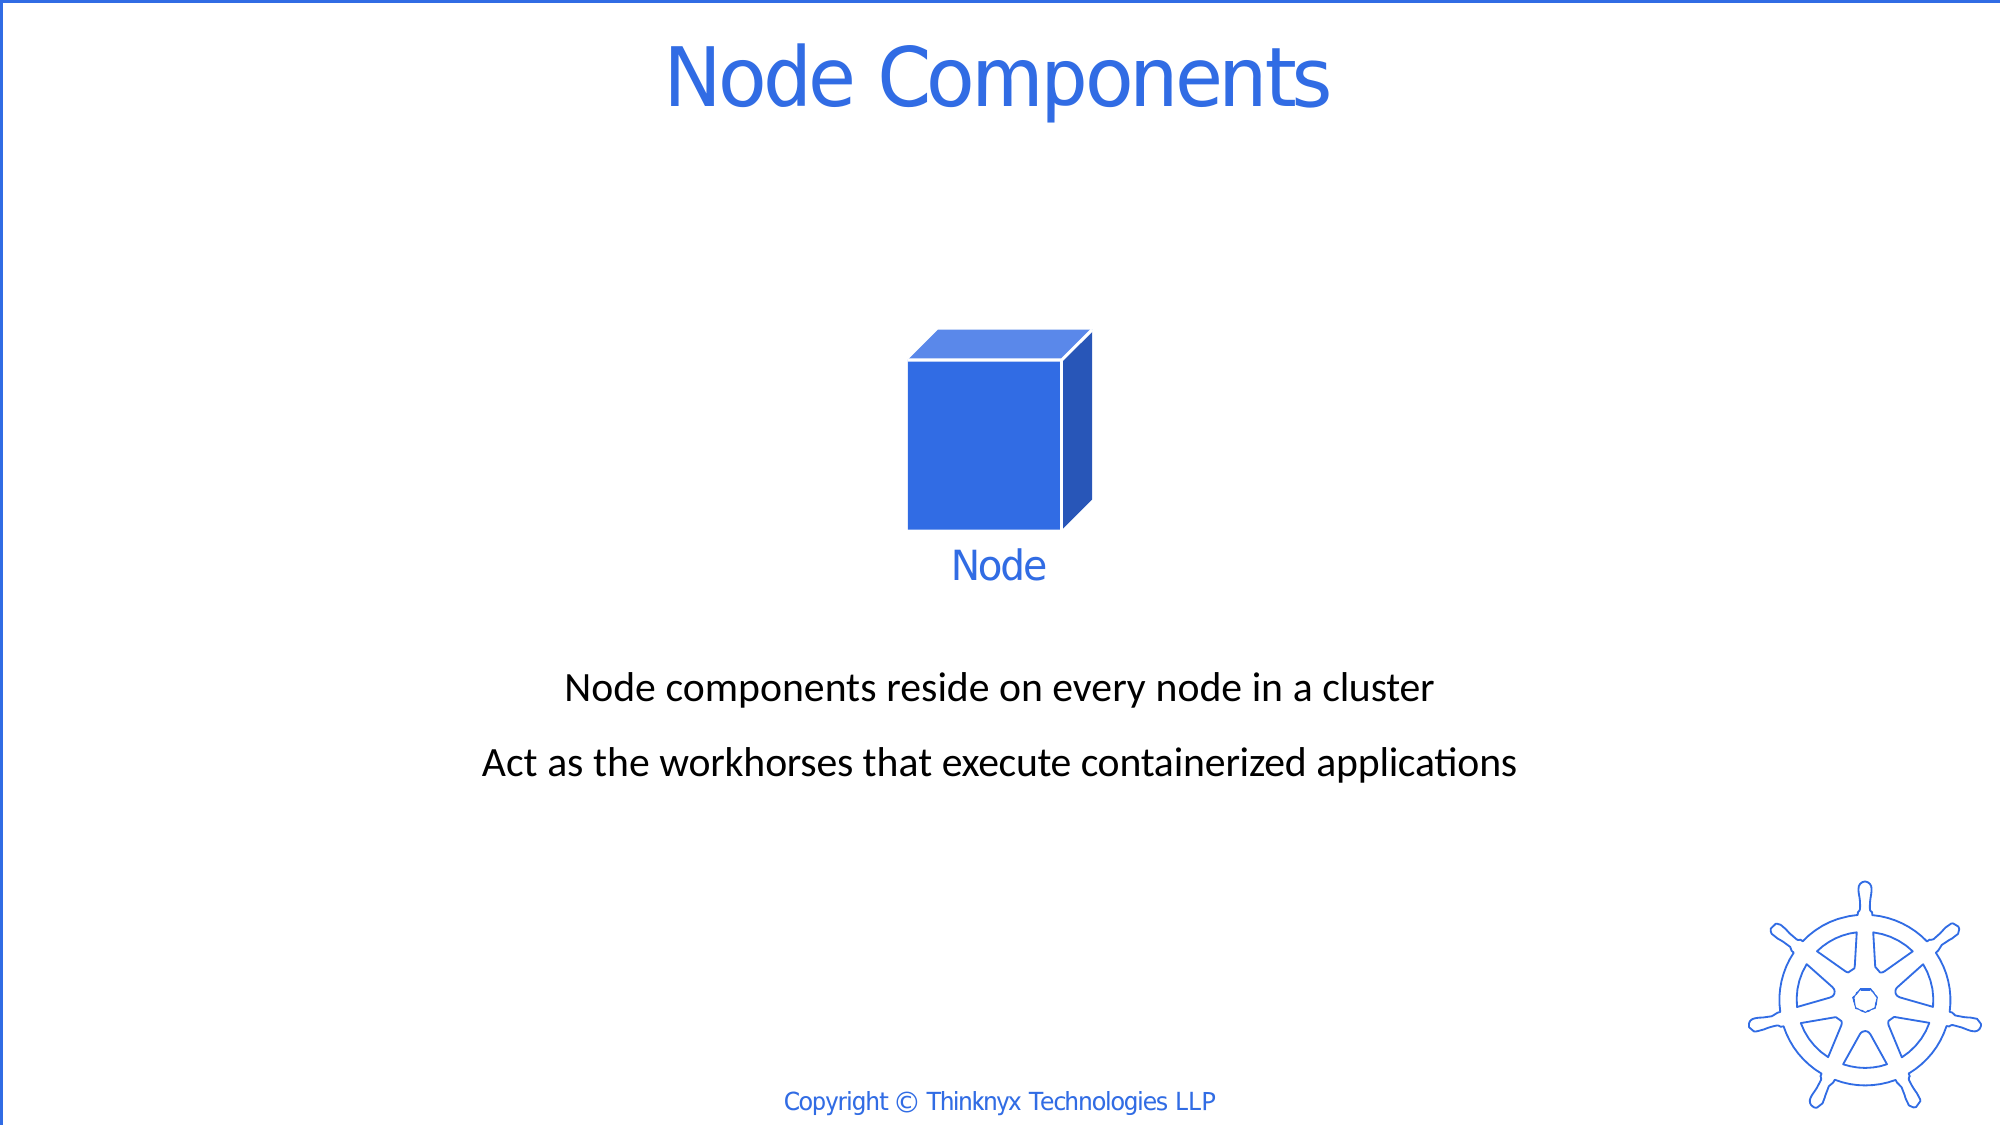

# Node Components

Node

Node components reside on every node in a cluster
Act as the workhorses that execute containerized applications
Copyright © Thinknyx Technologies LLP